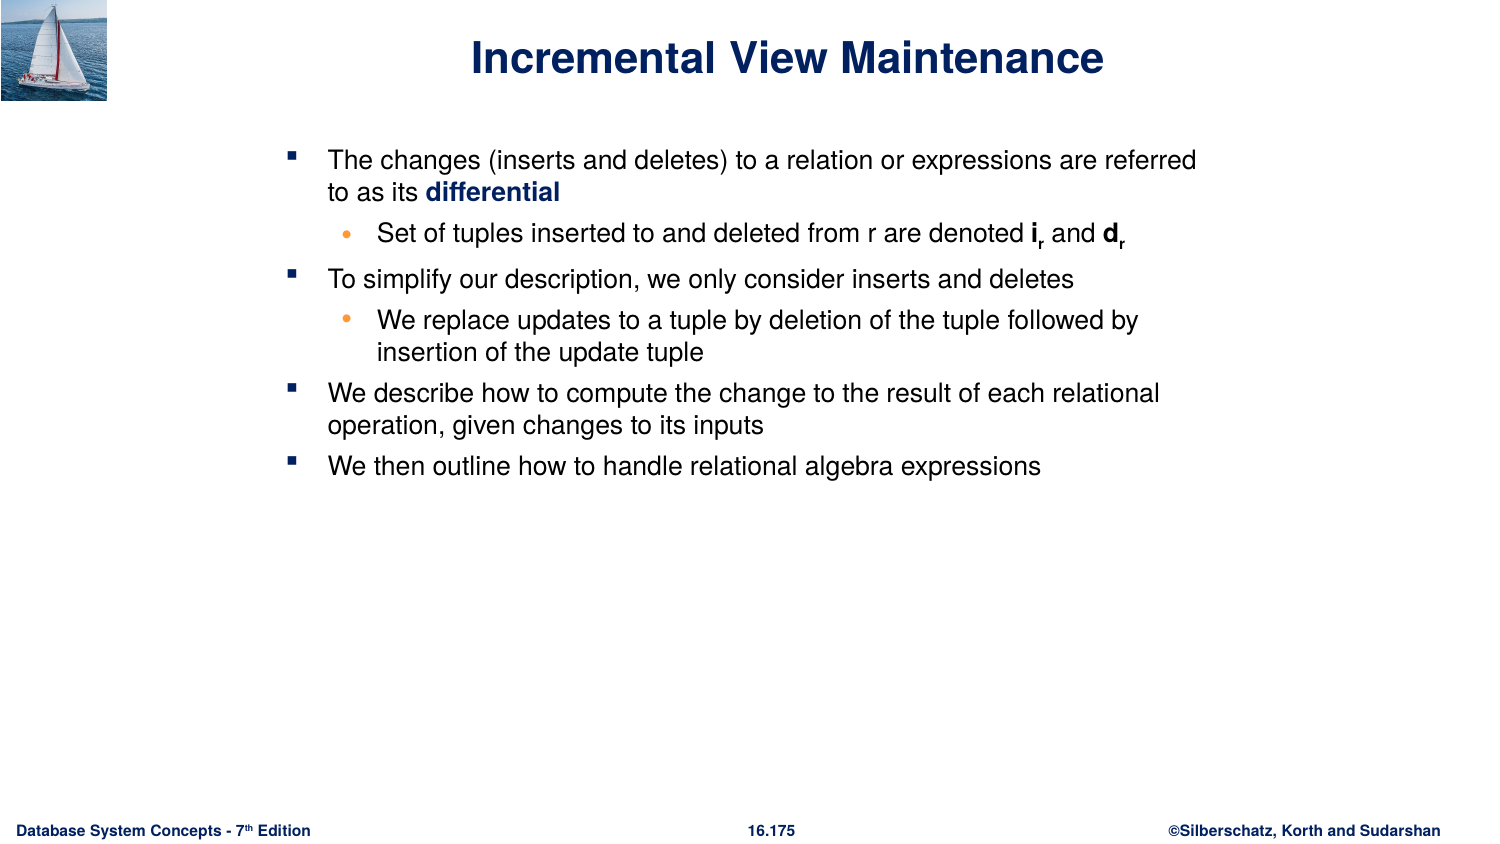

# Incremental View Maintenance
The changes (inserts and deletes) to a relation or expressions are referred to as its differential
Set of tuples inserted to and deleted from r are denoted ir and dr
To simplify our description, we only consider inserts and deletes
We replace updates to a tuple by deletion of the tuple followed by insertion of the update tuple
We describe how to compute the change to the result of each relational operation, given changes to its inputs
We then outline how to handle relational algebra expressions